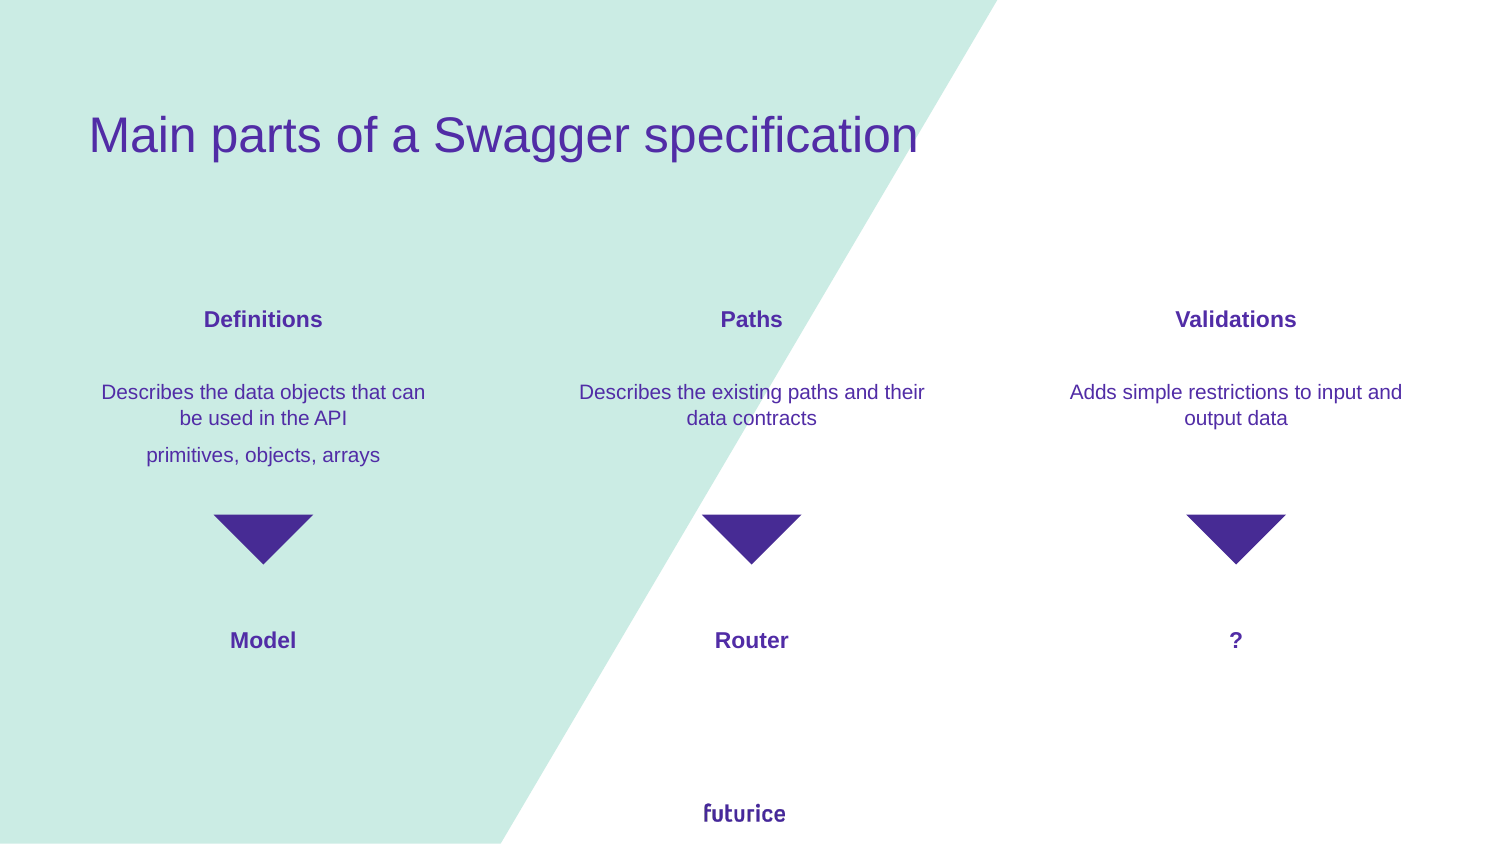

# Main parts of a Swagger specification
Definitions
Paths
Validations
Describes the data objects that can be used in the API
primitives, objects, arrays
Describes the existing paths and their data contracts
Adds simple restrictions to input and output data

Model
Router
?